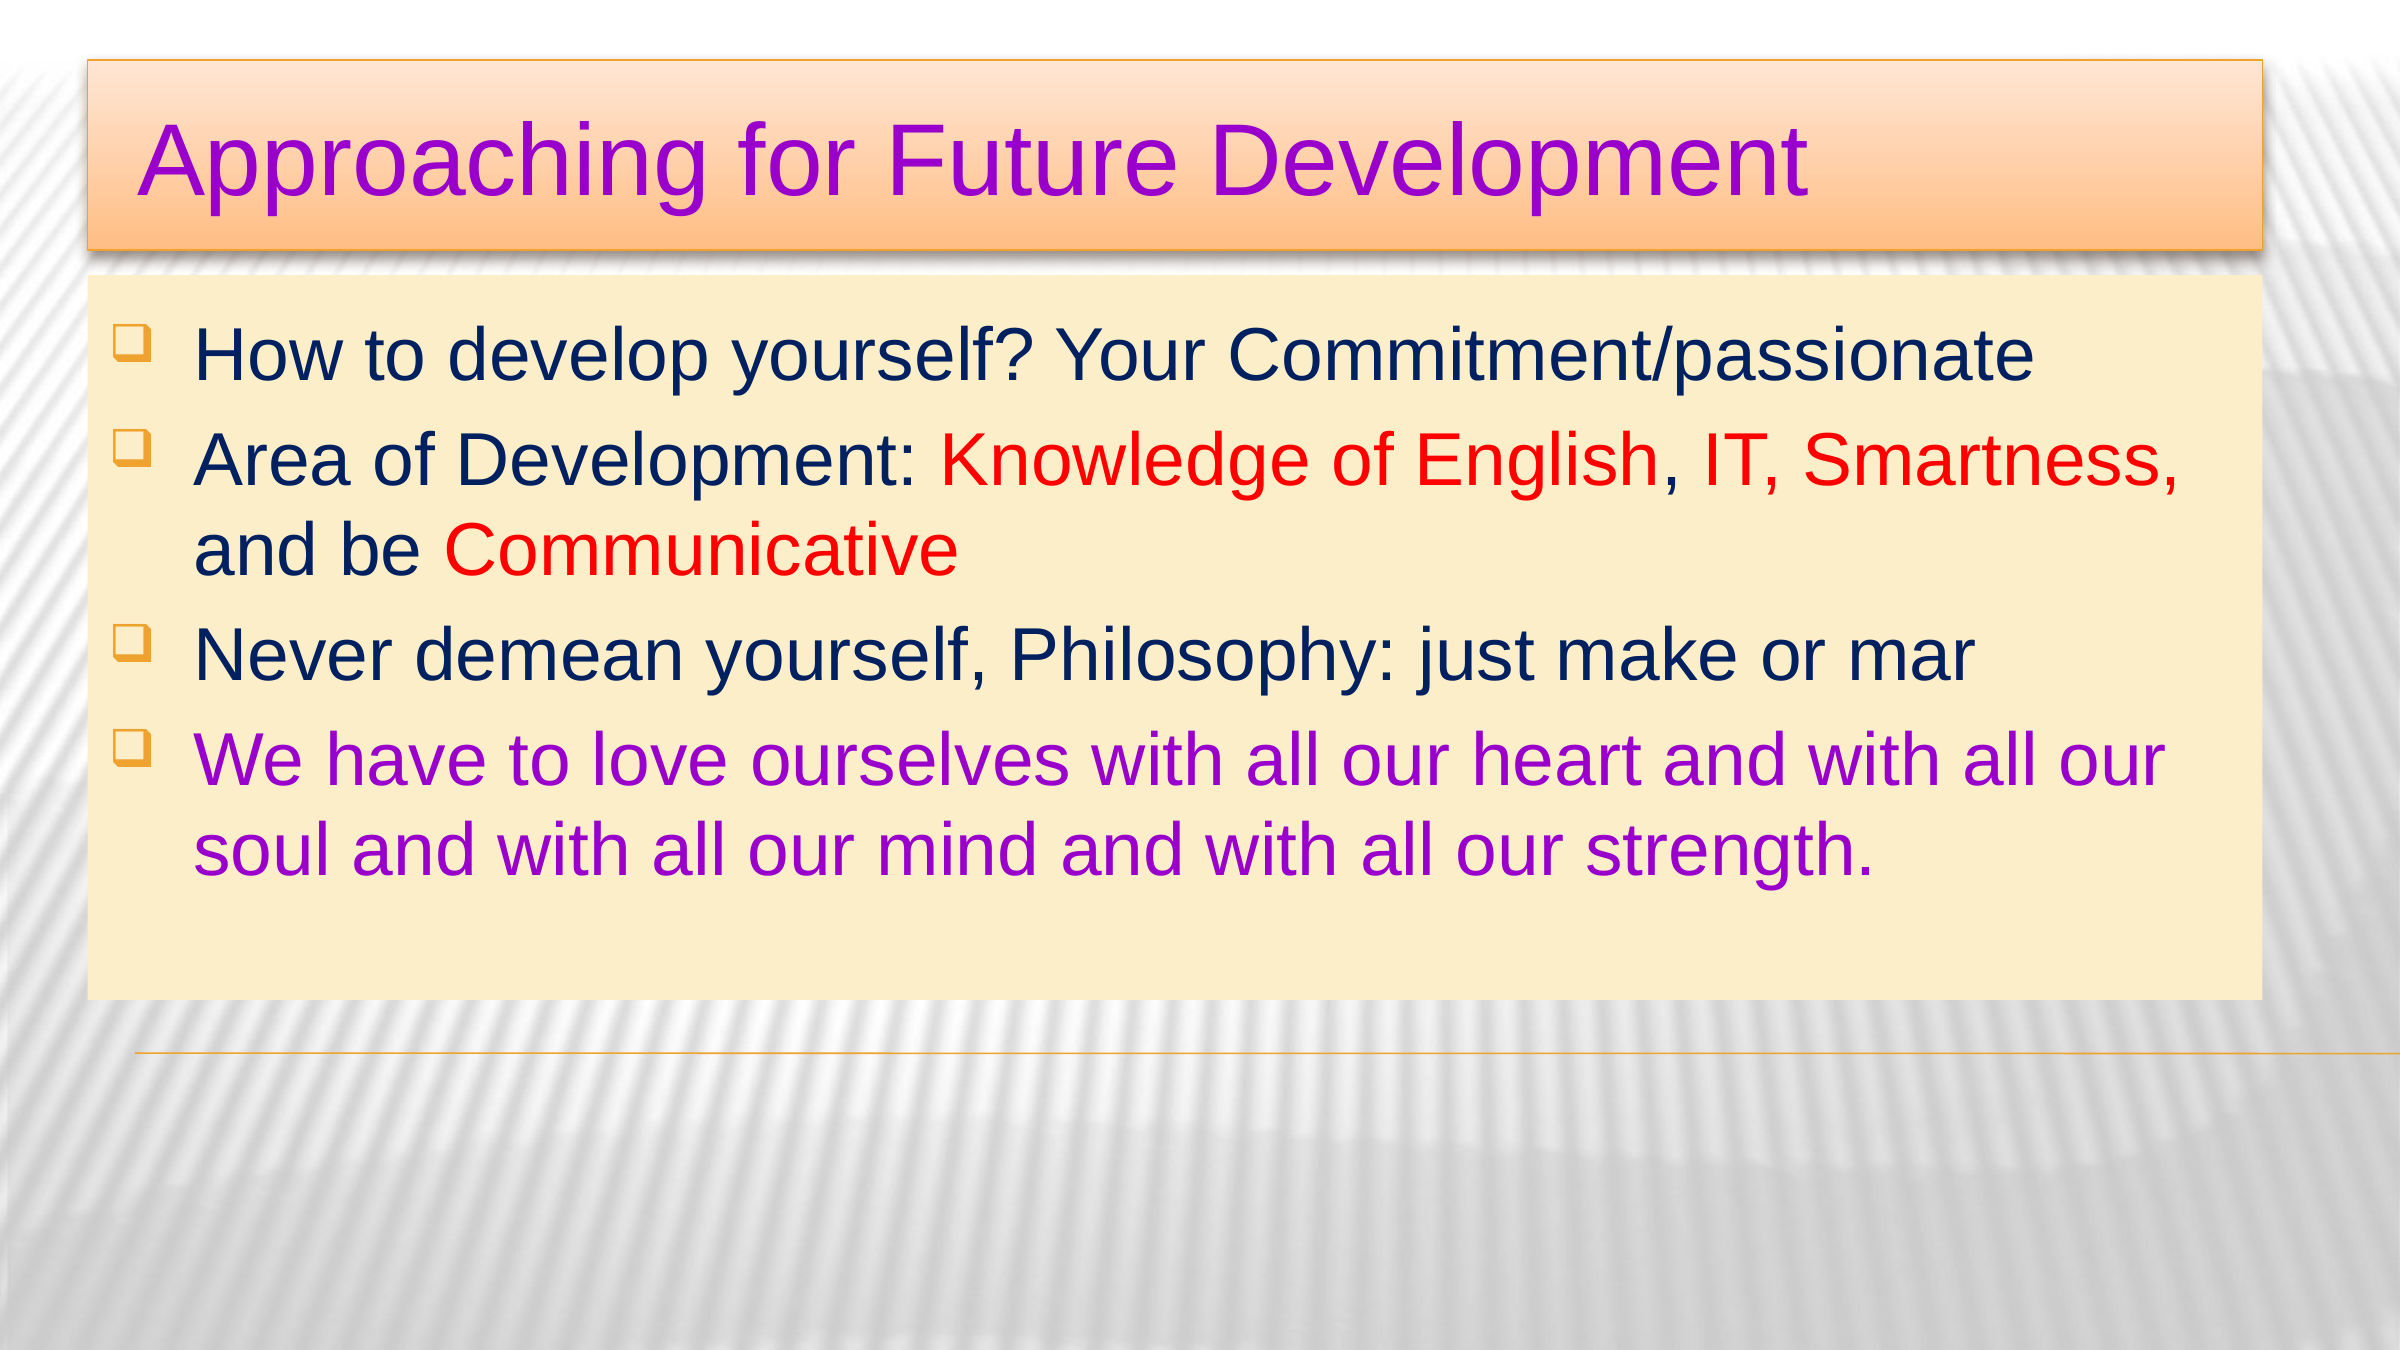

Approaching for Future Development
How to develop yourself? Your Commitment/passionate
Area of Development: Knowledge of English, IT, Smartness, and be Communicative
Never demean yourself, Philosophy: just make or mar
We have to love ourselves with all our heart and with all our soul and with all our mind and with all our strength.